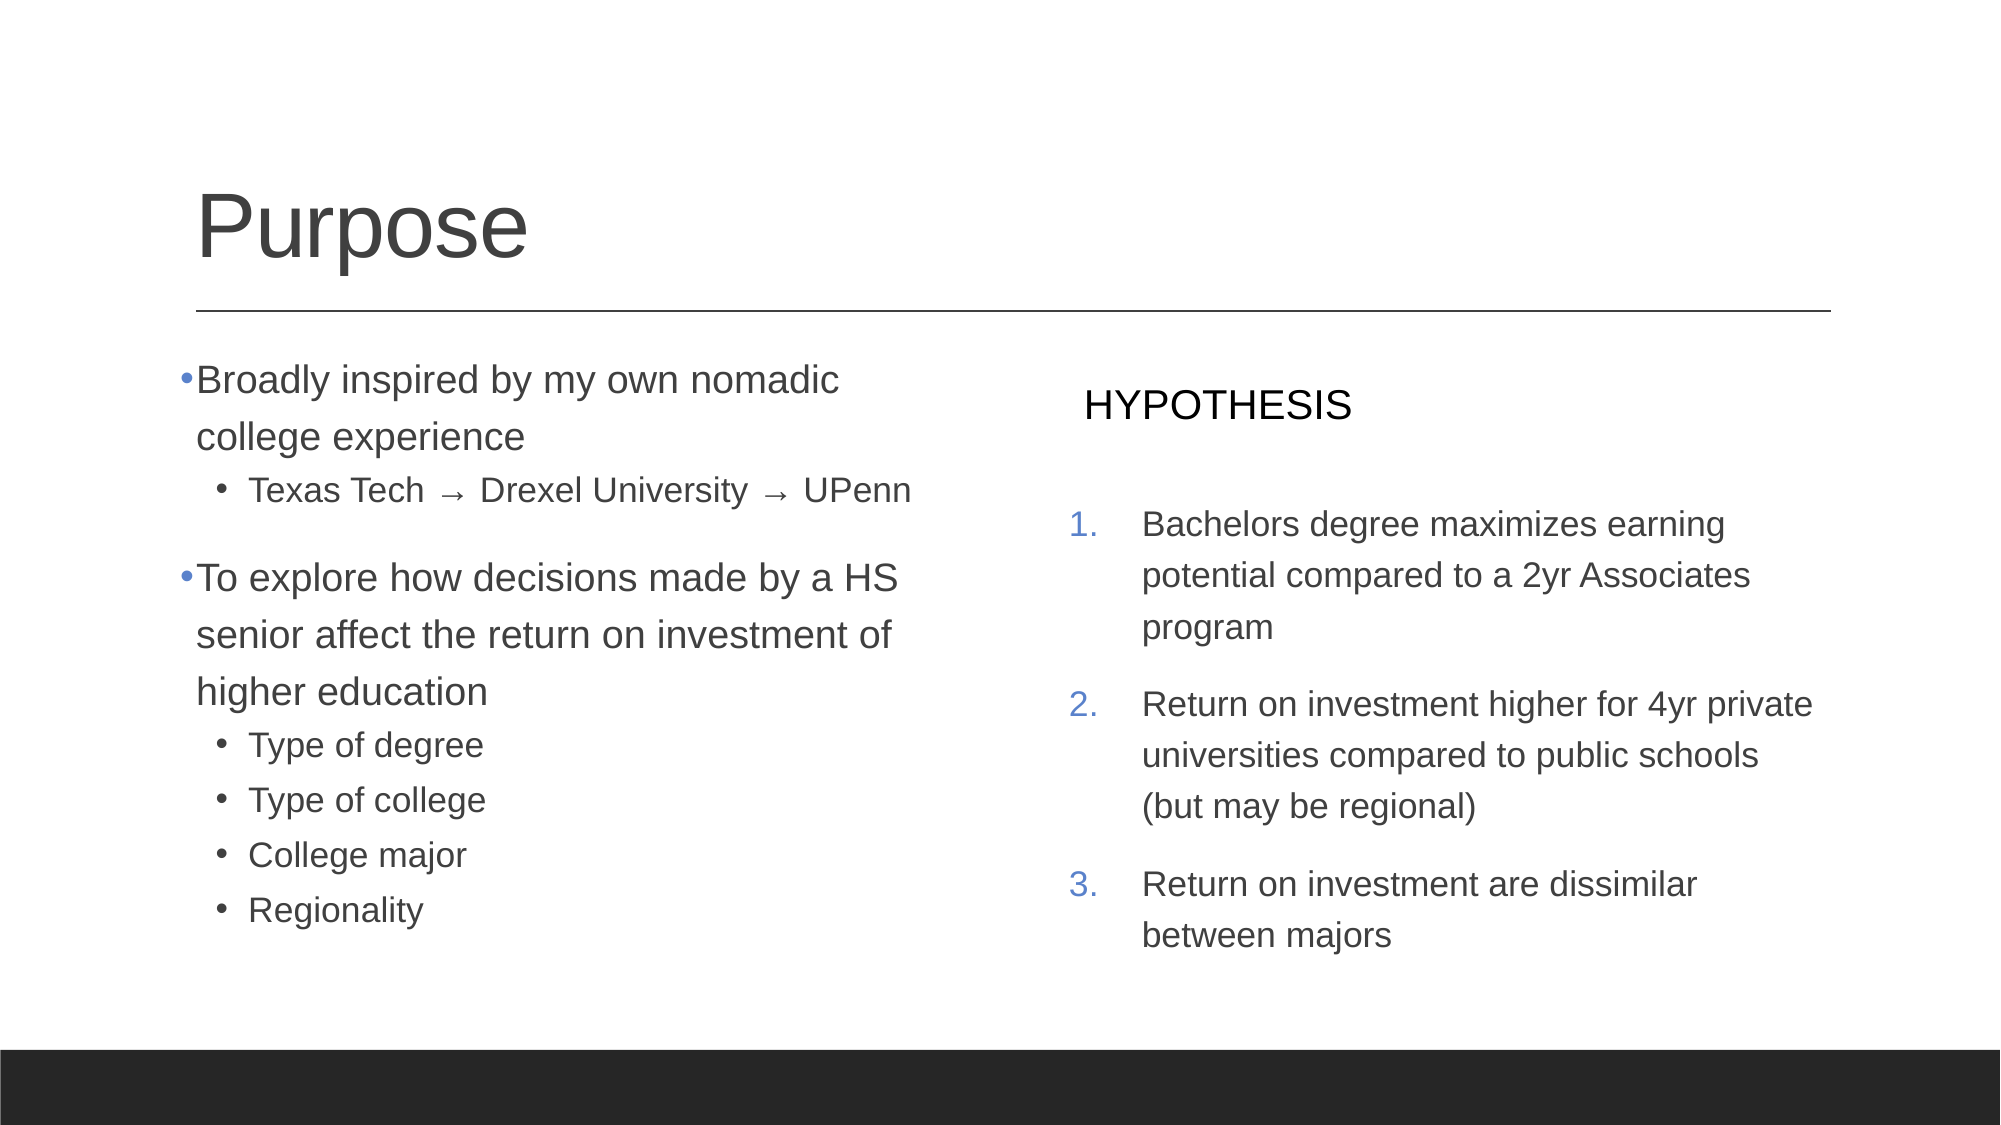

# Purpose
Broadly inspired by my own nomadic college experience
Texas Tech → Drexel University → UPenn
To explore how decisions made by a HS senior affect the return on investment of higher education
Type of degree
Type of college
College major
Regionality
Hypothesis
Bachelors degree maximizes earning potential compared to a 2yr Associates program
Return on investment higher for 4yr private universities compared to public schools (but may be regional)
Return on investment are dissimilar between majors